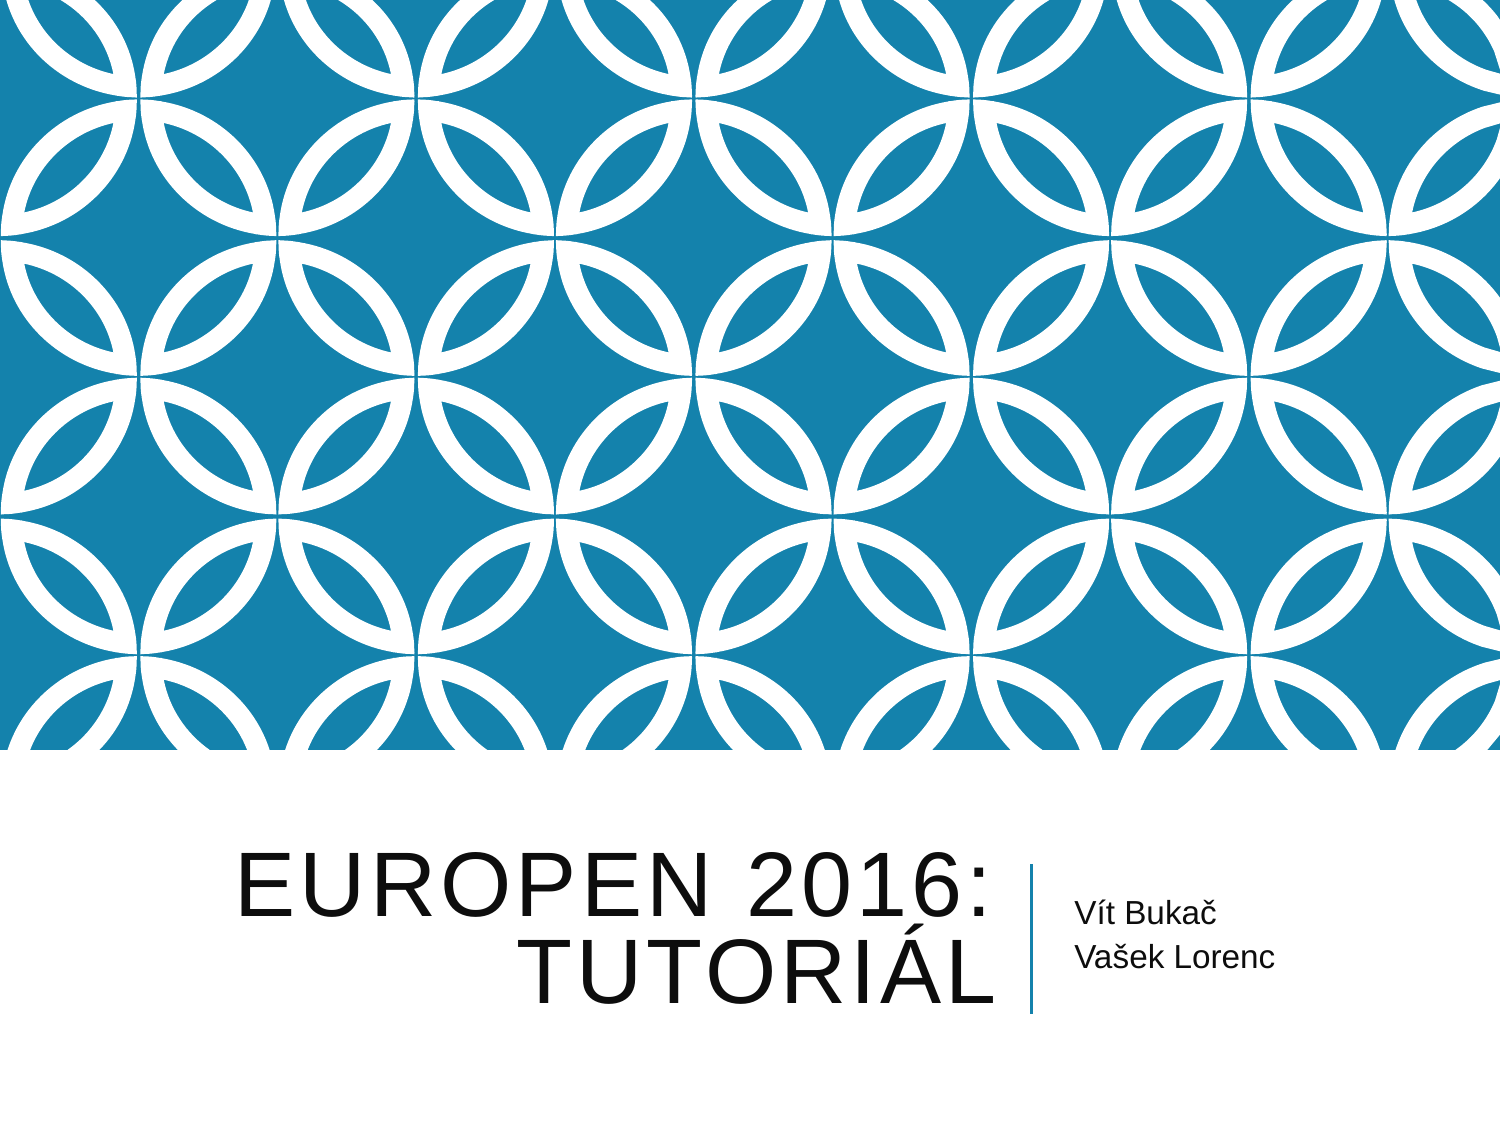

# Europen 2016: Tutoriál
Vít Bukač
Vašek Lorenc